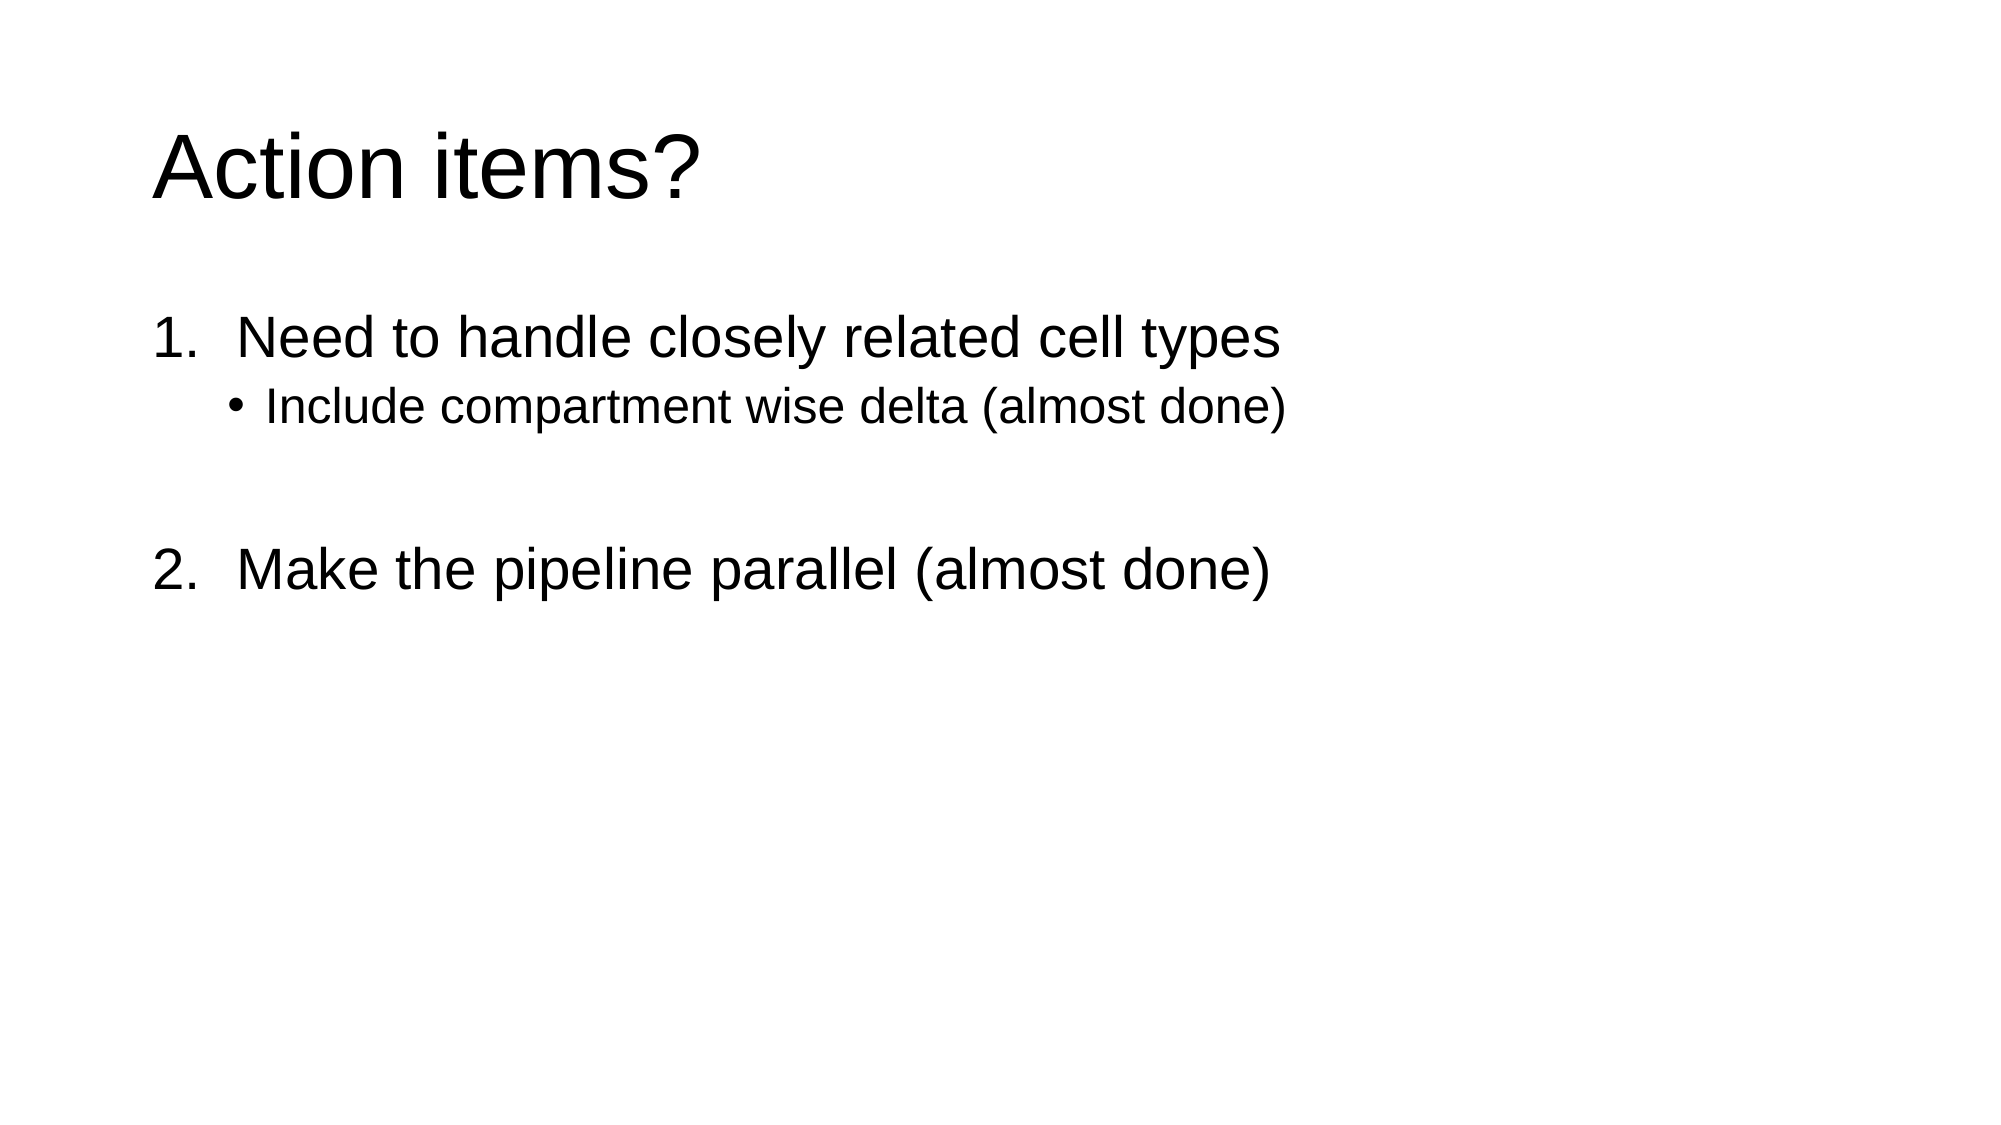

# Action items?
Need to handle closely related cell types
Include compartment wise delta (almost done)

Make the pipeline parallel (almost done)